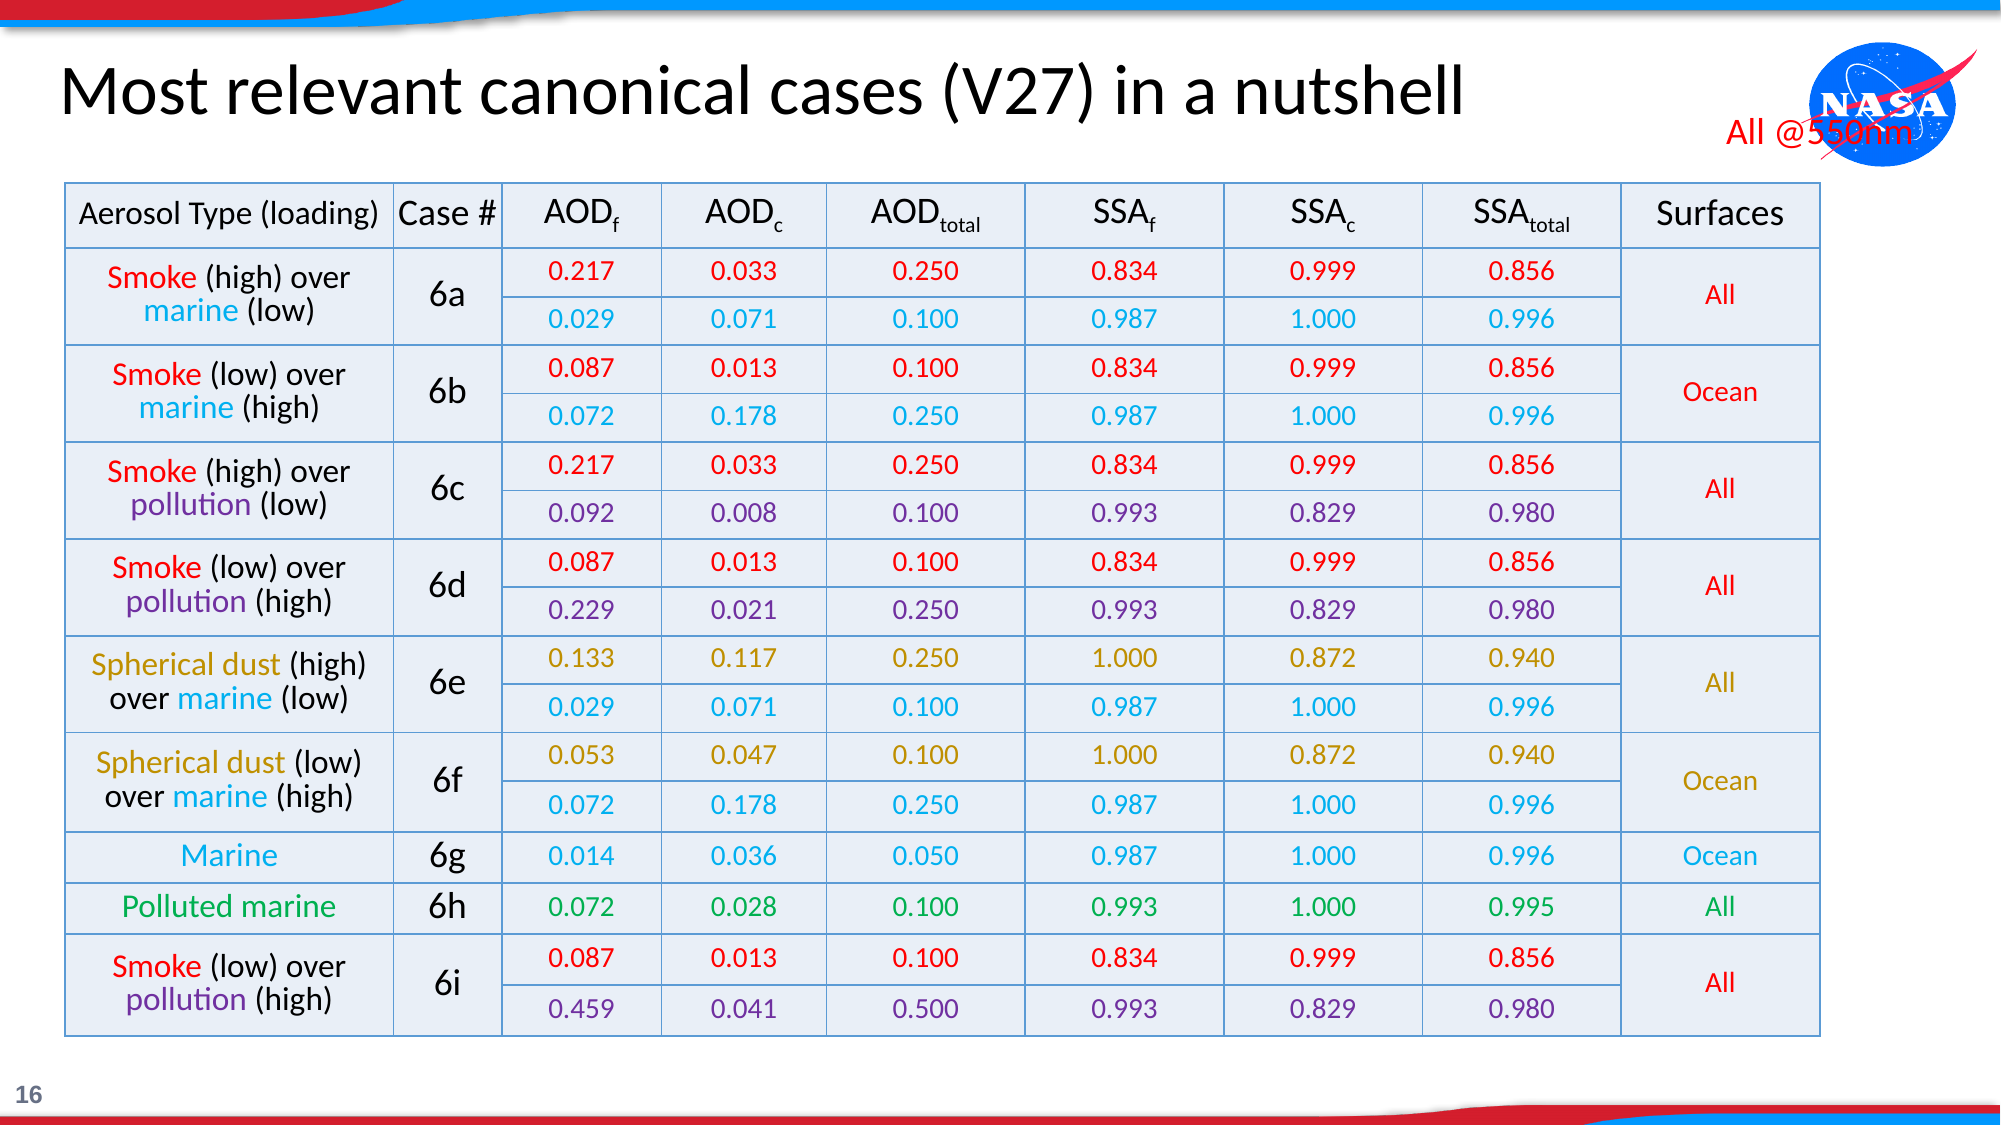

# Most relevant canonical cases (V27) in a nutshell
All @550nm
| Aerosol Type (loading) | Case # | AODf | AODc | AODtotal | SSAf | SSAc | SSAtotal | Surfaces |
| --- | --- | --- | --- | --- | --- | --- | --- | --- |
| Smoke (high) over marine (low) | 6a | 0.217 | 0.033 | 0.250 | 0.834 | 0.999 | 0.856 | All |
|  |  | 0.029 | 0.071 | 0.100 | 0.987 | 1.000 | 0.996 |  |
| Smoke (low) over marine (high) | 6b | 0.087 | 0.013 | 0.100 | 0.834 | 0.999 | 0.856 | Ocean |
|  |  | 0.072 | 0.178 | 0.250 | 0.987 | 1.000 | 0.996 |  |
| Smoke (high) over pollution (low) | 6c | 0.217 | 0.033 | 0.250 | 0.834 | 0.999 | 0.856 | All |
|  |  | 0.092 | 0.008 | 0.100 | 0.993 | 0.829 | 0.980 |  |
| Smoke (low) over pollution (high) | 6d | 0.087 | 0.013 | 0.100 | 0.834 | 0.999 | 0.856 | All |
|  |  | 0.229 | 0.021 | 0.250 | 0.993 | 0.829 | 0.980 |  |
| Spherical dust (high) over marine (low) | 6e | 0.133 | 0.117 | 0.250 | 1.000 | 0.872 | 0.940 | All |
|  |  | 0.029 | 0.071 | 0.100 | 0.987 | 1.000 | 0.996 |  |
| Spherical dust (low) over marine (high) | 6f | 0.053 | 0.047 | 0.100 | 1.000 | 0.872 | 0.940 | Ocean |
|  |  | 0.072 | 0.178 | 0.250 | 0.987 | 1.000 | 0.996 |  |
| Marine | 6g | 0.014 | 0.036 | 0.050 | 0.987 | 1.000 | 0.996 | Ocean |
| Polluted marine | 6h | 0.072 | 0.028 | 0.100 | 0.993 | 1.000 | 0.995 | All |
| Smoke (low) over pollution (high) | 6i | 0.087 | 0.013 | 0.100 | 0.834 | 0.999 | 0.856 | All |
|  |  | 0.459 | 0.041 | 0.500 | 0.993 | 0.829 | 0.980 |  |
16